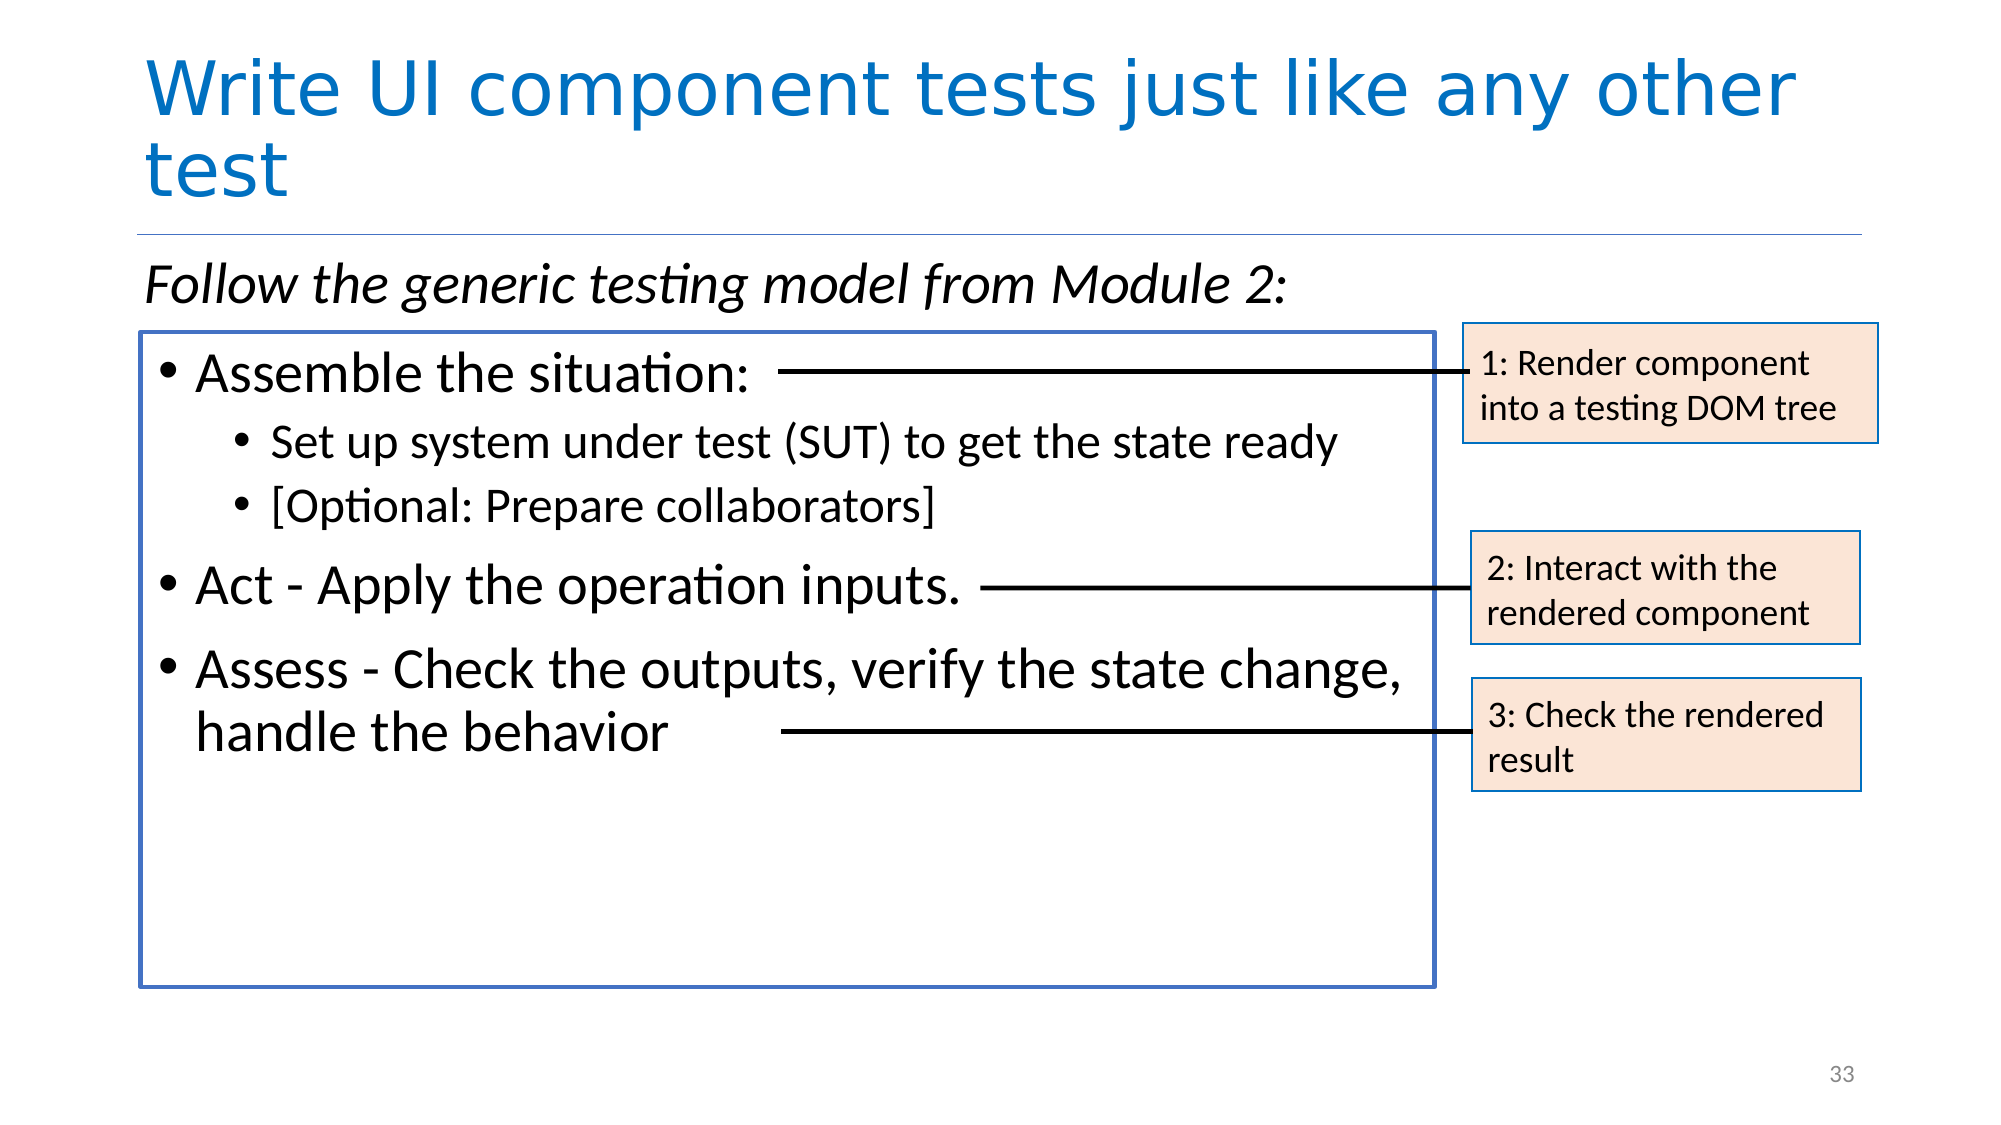

# Write UI component tests just like any other test
Follow the generic testing model from Module 2:
1: Render component into a testing DOM tree

Assemble the situation:
Set up system under test (SUT) to get the state ready
[Optional: Prepare collaborators]
Act - Apply the operation inputs.
Assess - Check the outputs, verify the state change, handle the behavior

2: Interact with the rendered component

3: Check the rendered result

33